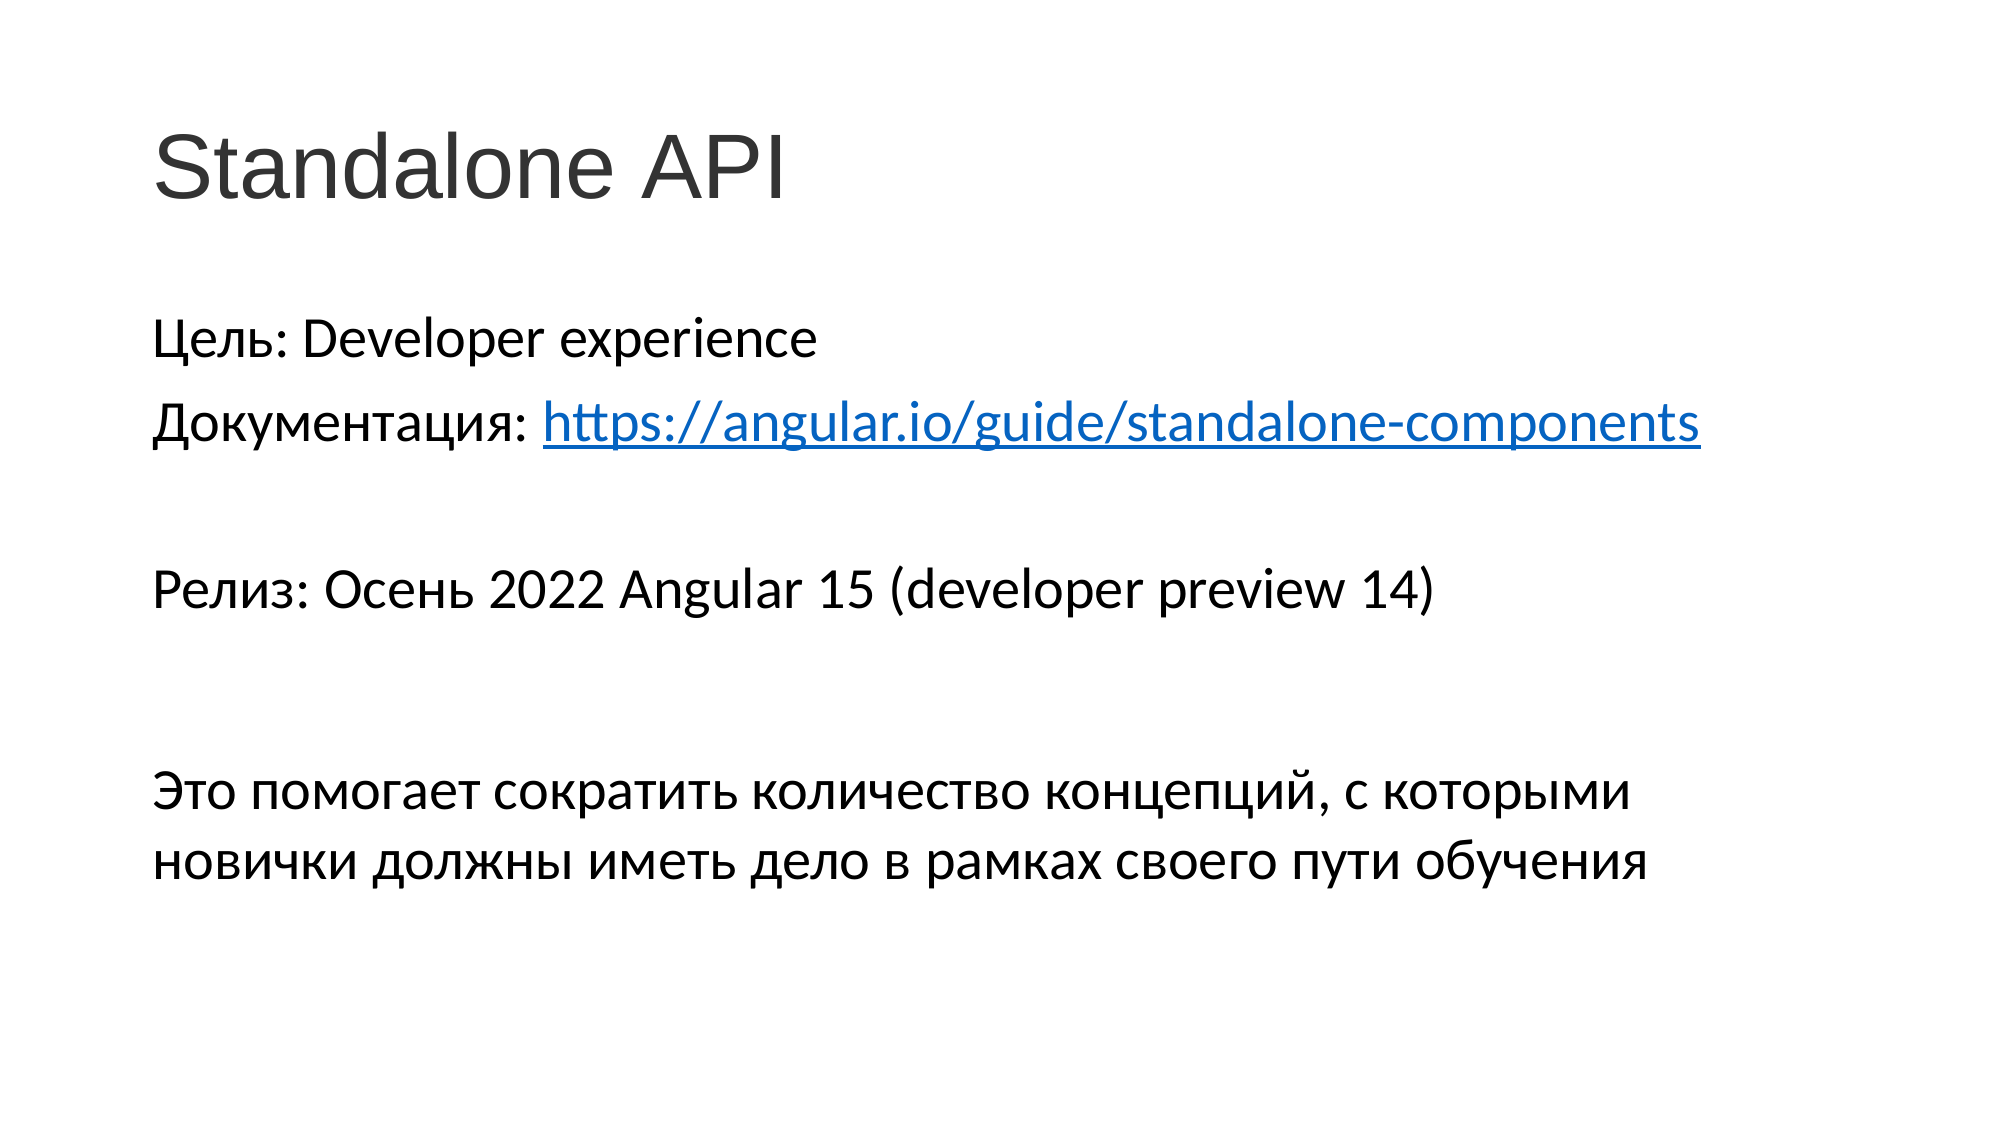

# Standalone API
Цель: Developer experience
Документация: https://angular.io/guide/standalone-components

Релиз: Осень 2022 Angular 15 (developer preview 14)
Это помогает сократить количество концепций, с которыми новички должны иметь дело в рамках своего пути обучения